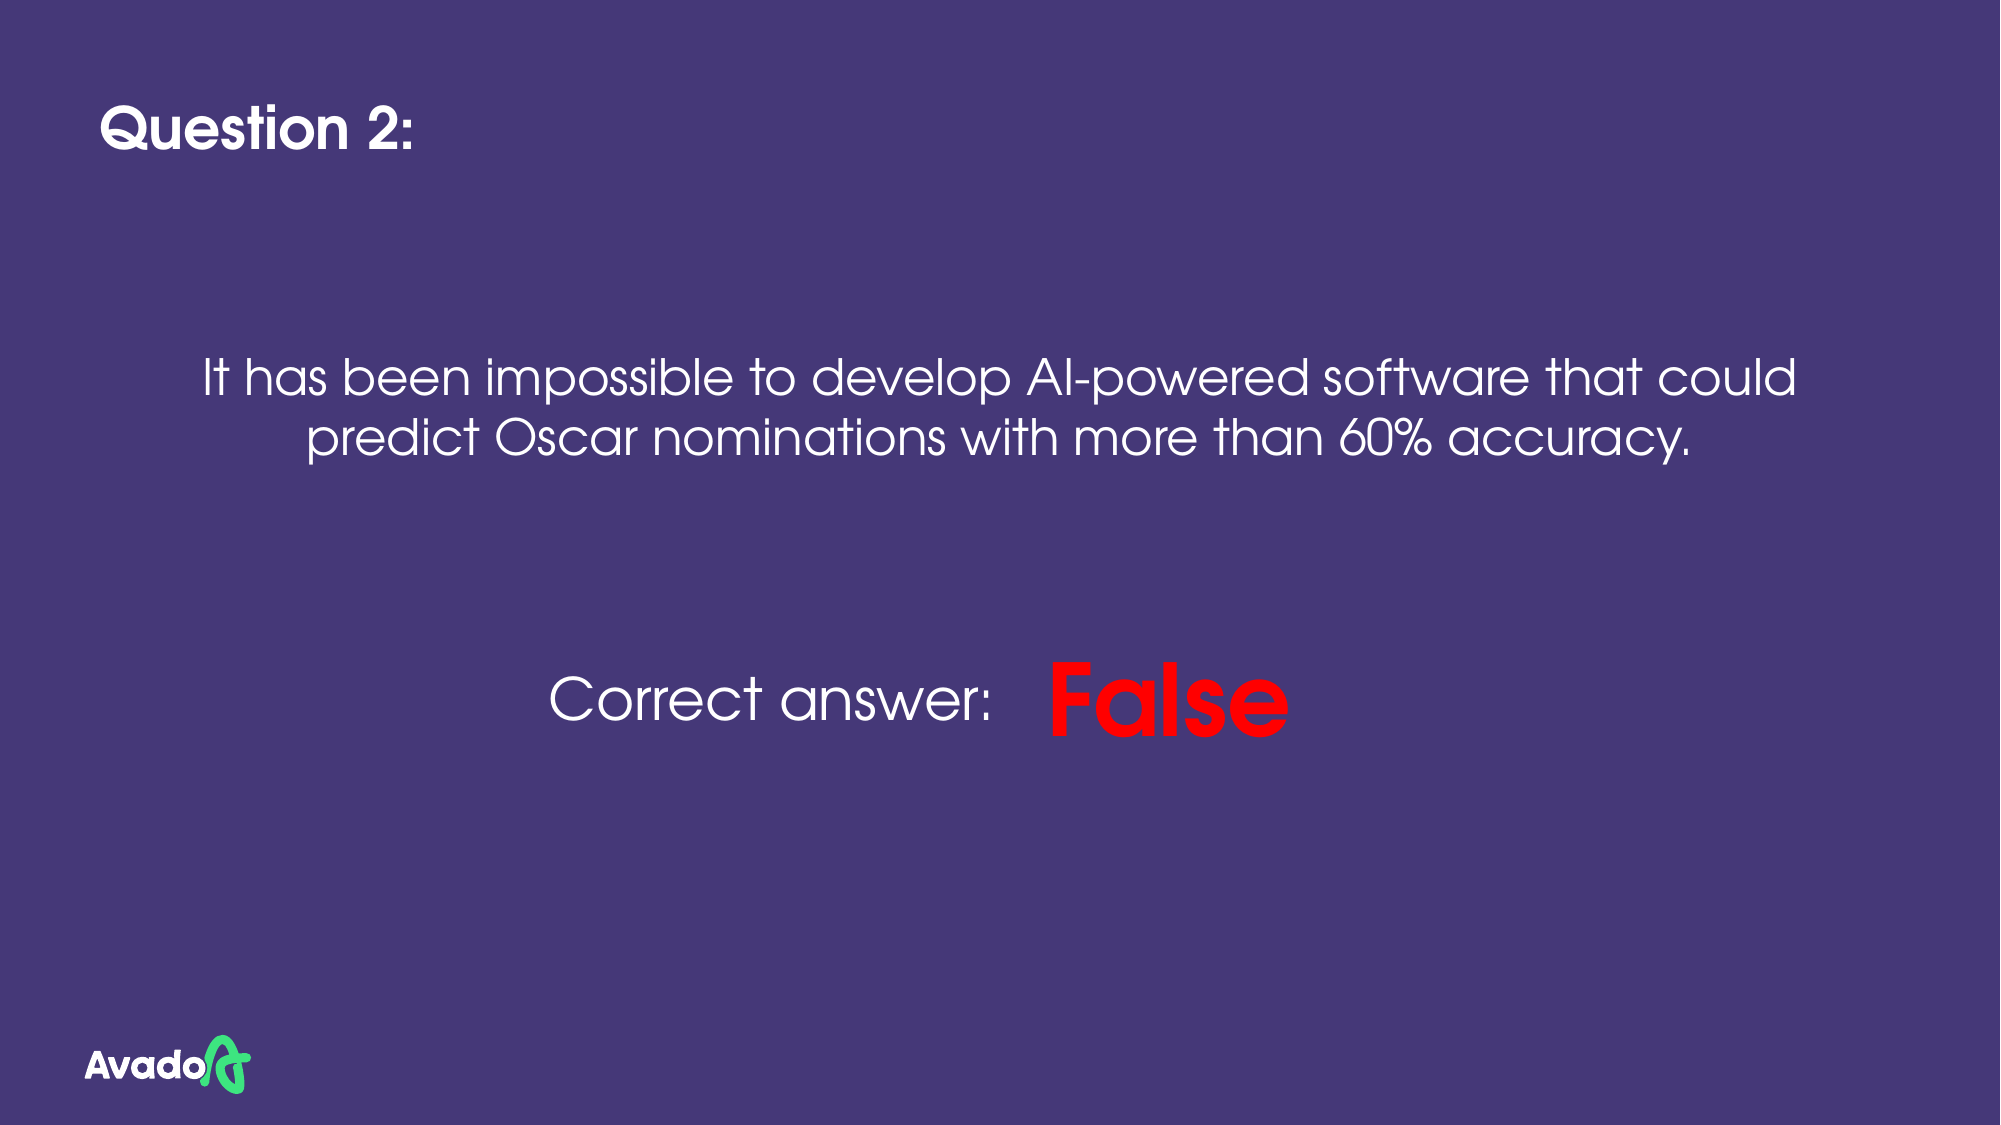

Question 2:
It has been impossible to develop AI-powered software that could predict Oscar nominations with more than 60% accuracy.
False
Correct answer: